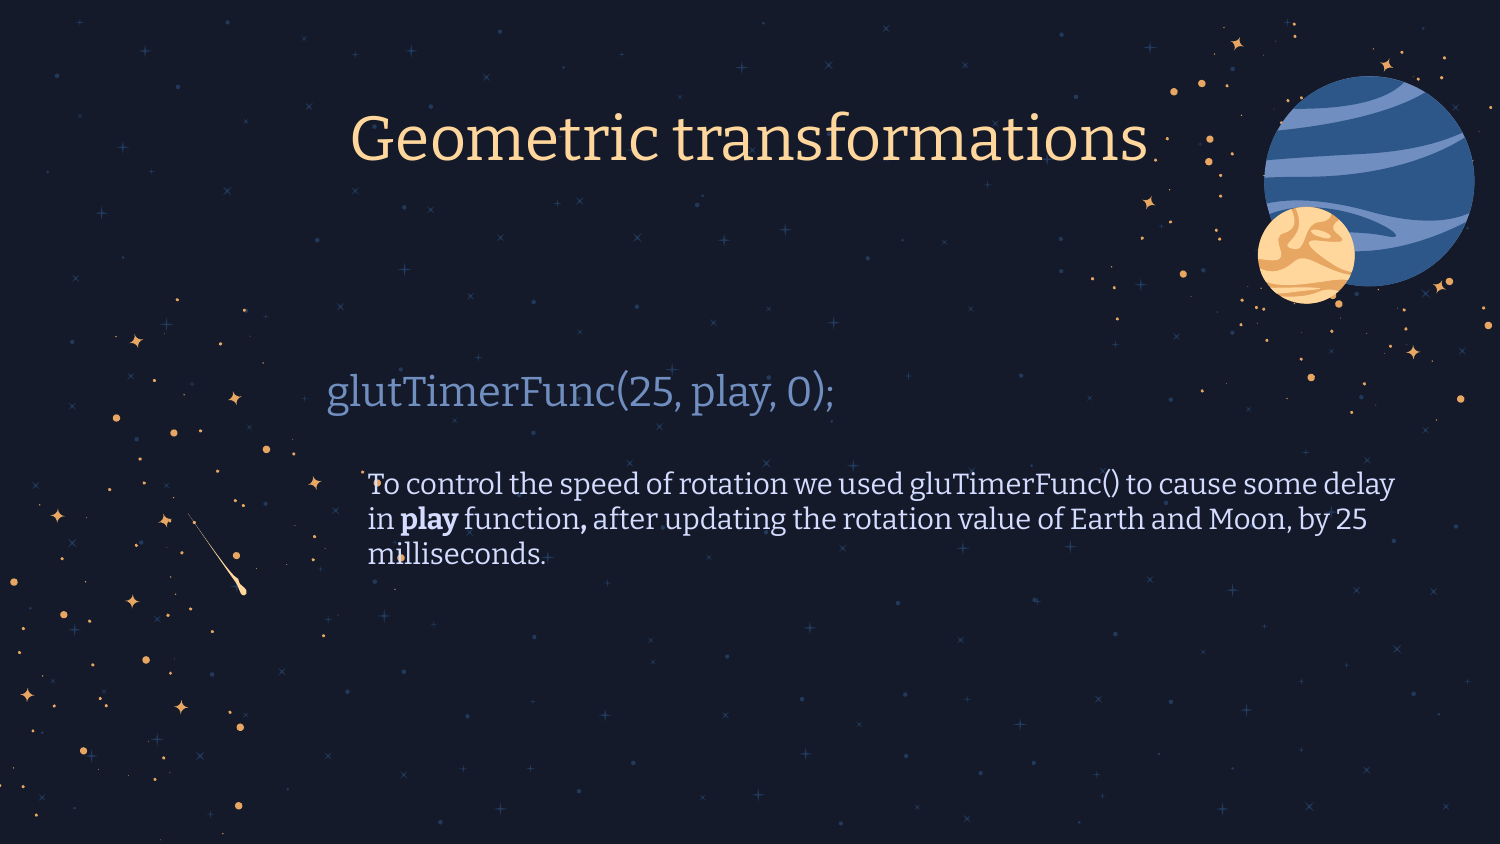

Geometric transformations
# glutTimerFunc(25, play, 0);
To control the speed of rotation we used gluTimerFunc() to cause some delay in play function, after updating the rotation value of Earth and Moon, by 25 milliseconds.